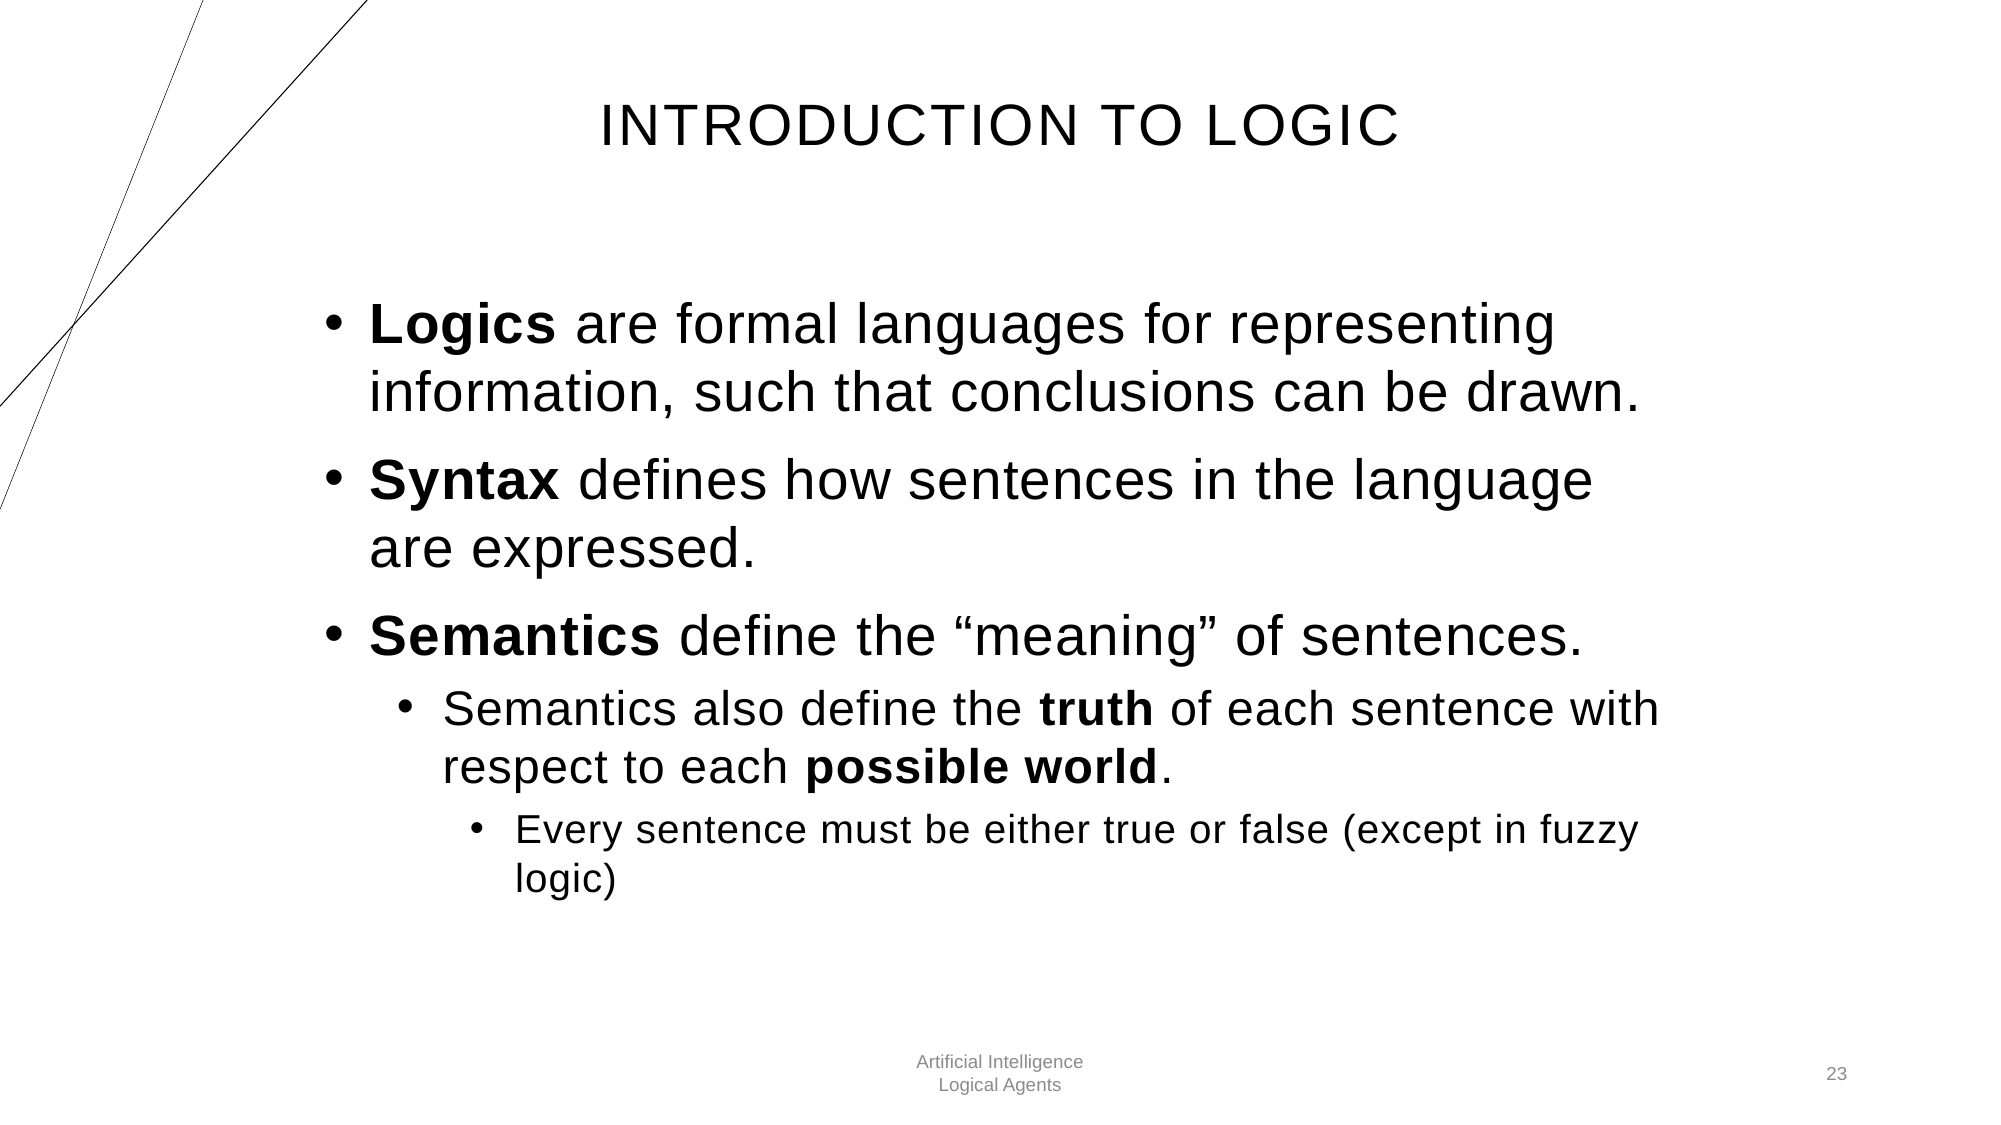

# Introduction to Logic
Logics are formal languages for representing information, such that conclusions can be drawn.
Syntax defines how sentences in the language are expressed.
Semantics define the “meaning” of sentences.
Semantics also define the truth of each sentence with respect to each possible world.
Every sentence must be either true or false (except in fuzzy logic)
Artificial Intelligence
Logical Agents
23